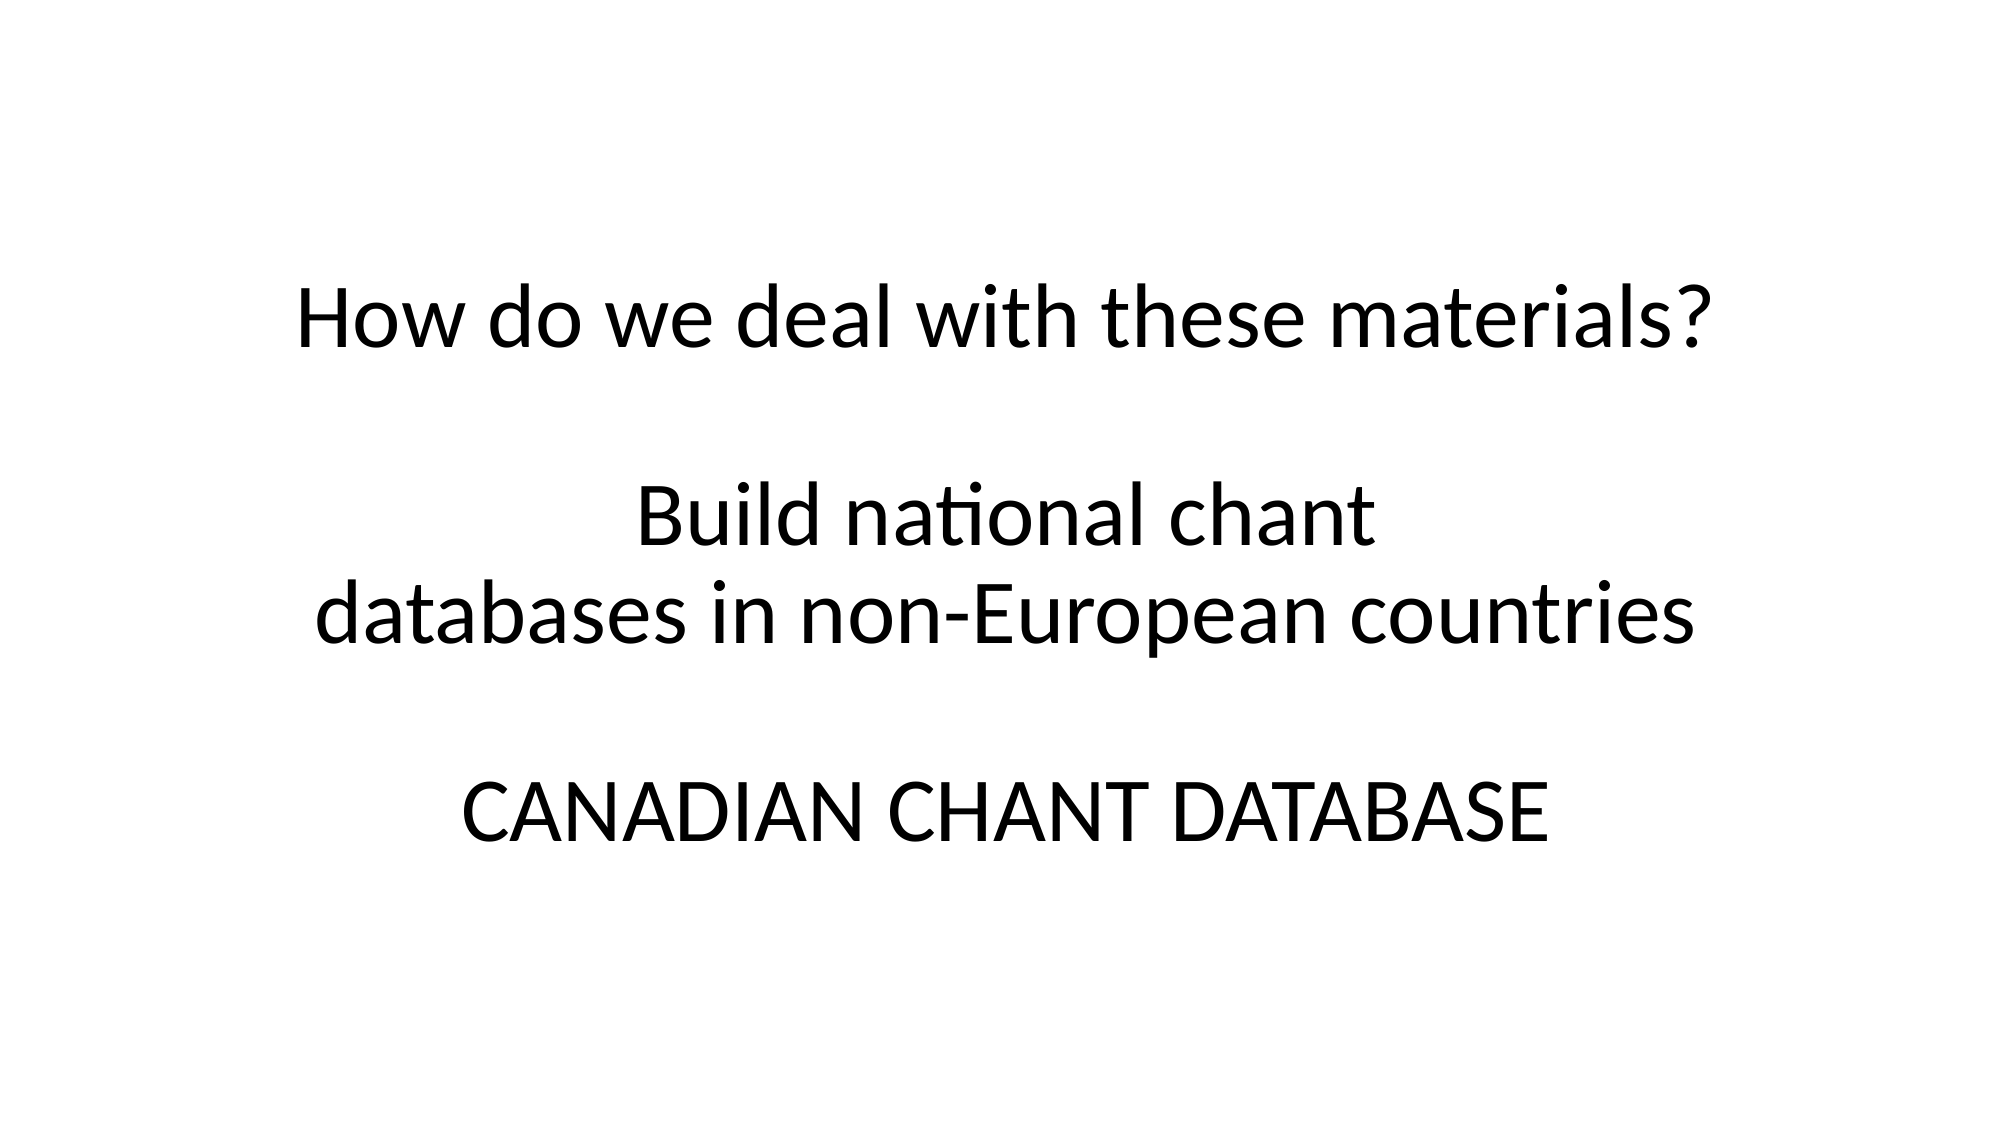

# How do we deal with these materials? Build national chant databases in non-European countries CANADIAN CHANT DATABASE